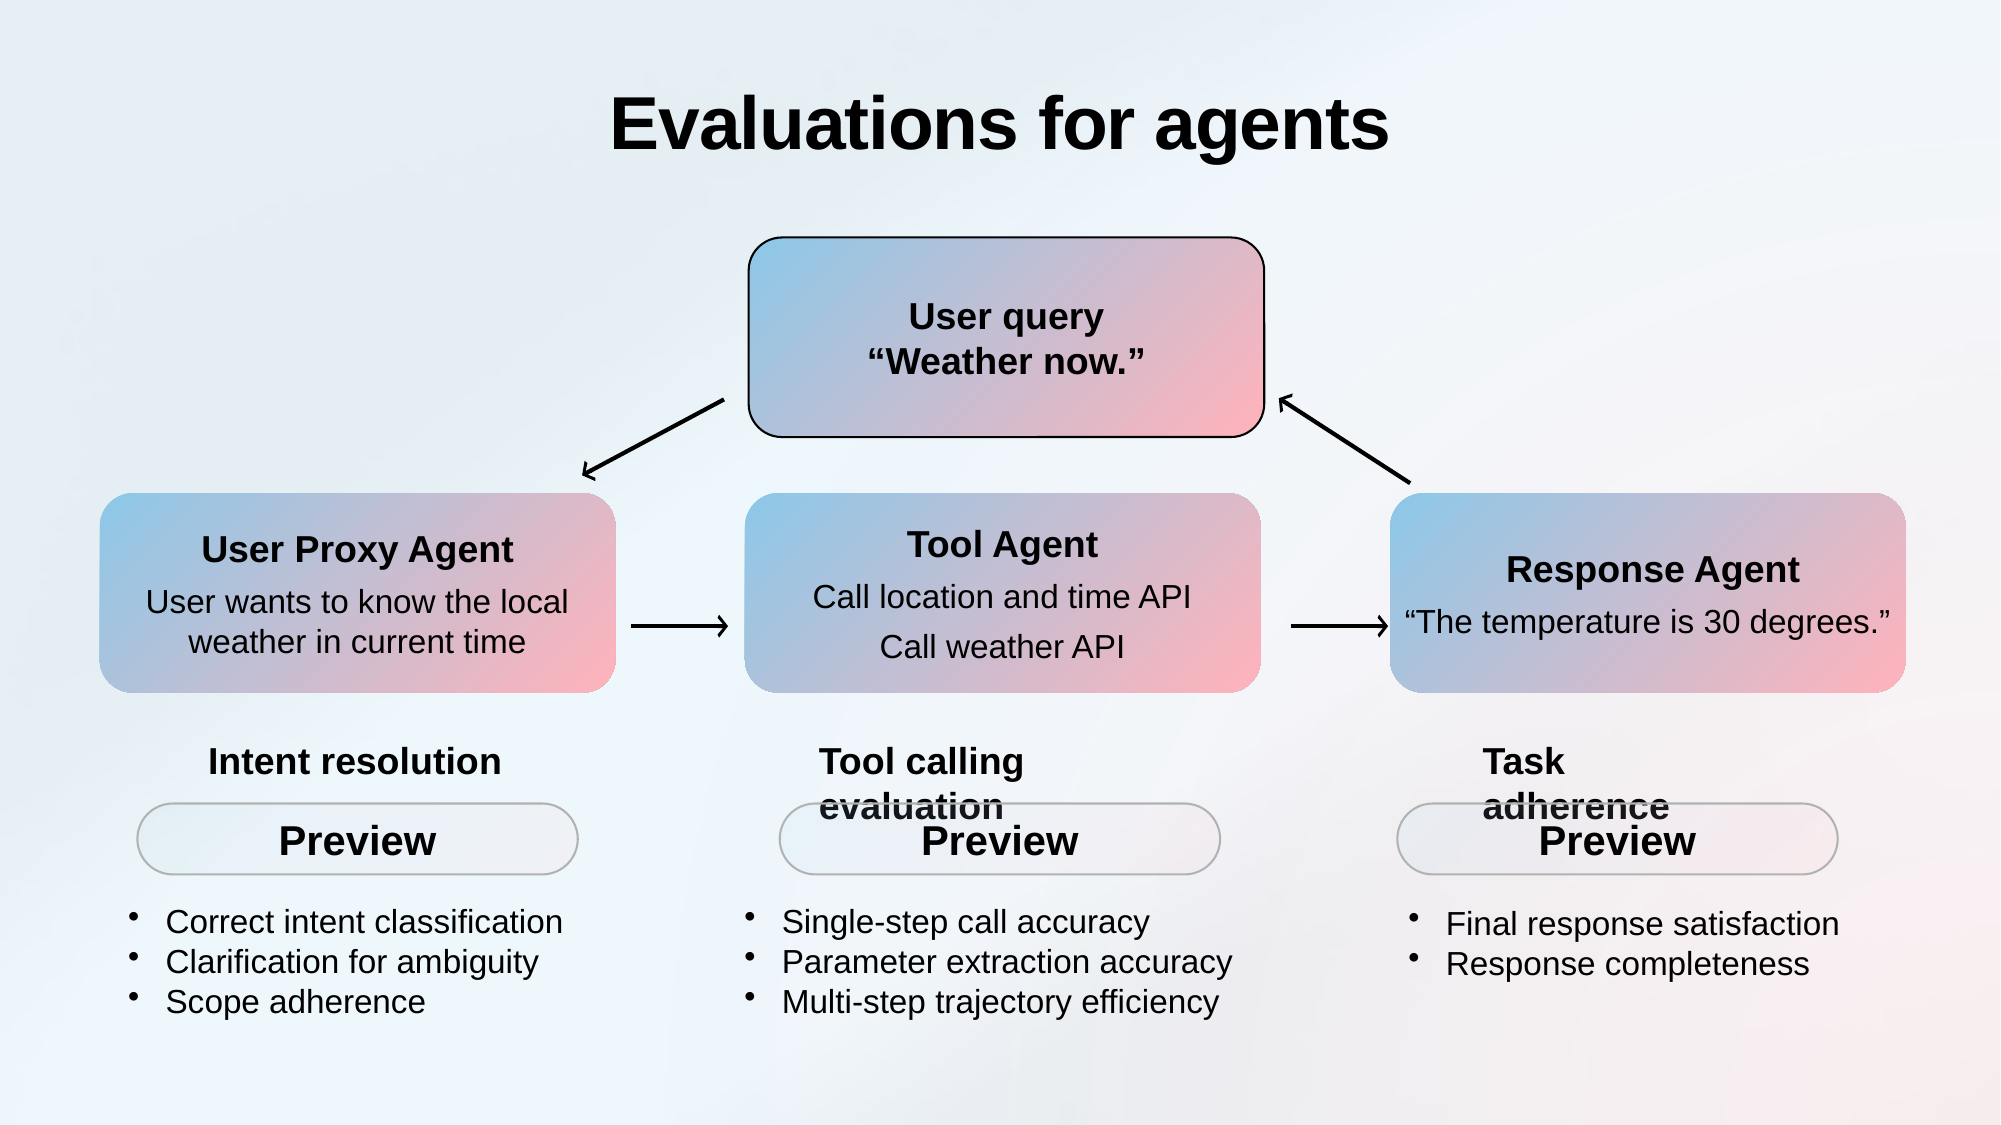

# Evaluations for agents
User query
“Weather now.”
User Proxy Agent
User wants to know the local weather in current time
Tool Agent
Call location and time API
Call weather API
 Response Agent
“The temperature is 30 degrees.”
Intent resolution
Tool calling evaluation
Task adherence
Preview
Preview
Preview
Correct intent classification
Clarification for ambiguity
Scope adherence
Single-step call accuracy
Parameter extraction accuracy
Multi-step trajectory efficiency
Final response satisfaction
Response completeness